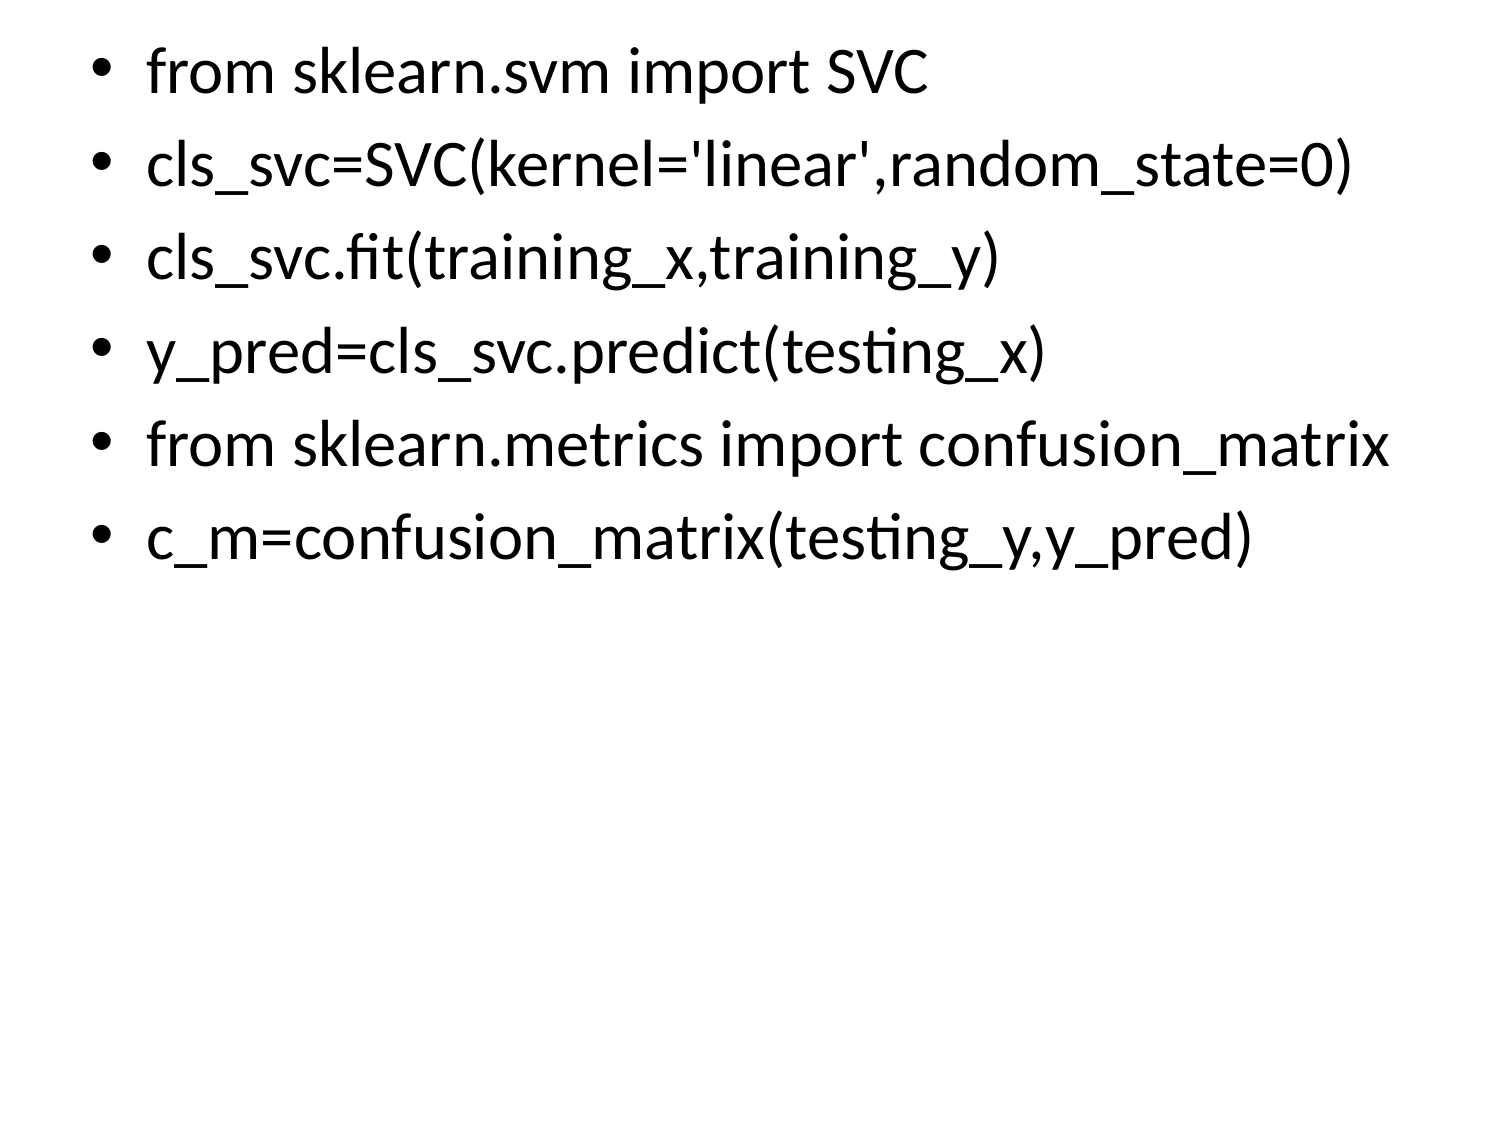

from sklearn.svm import SVC
cls_svc=SVC(kernel='linear',random_state=0)
cls_svc.fit(training_x,training_y)
y_pred=cls_svc.predict(testing_x)
from sklearn.metrics import confusion_matrix
c_m=confusion_matrix(testing_y,y_pred)